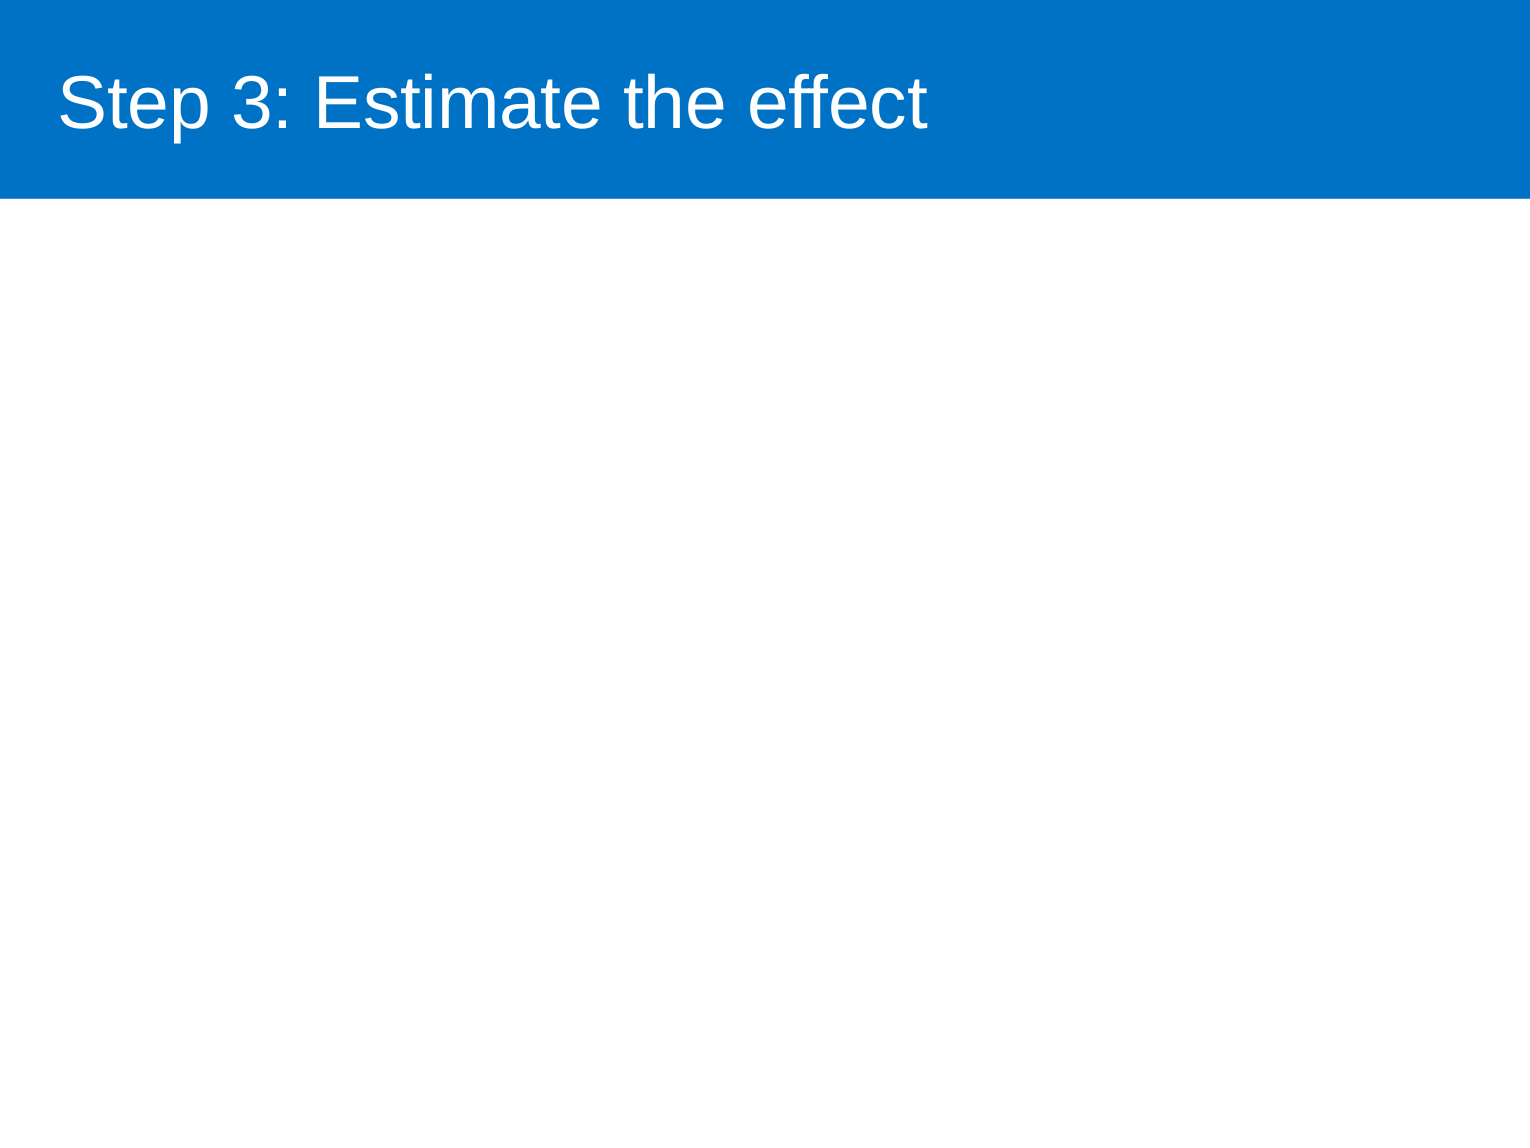

136
# Step 3: Estimate the effect
def linear_causal_estimate(df):
        observed_common_causes = df[['w0']]
        treatment_2d = df["Treatment"].values.reshape(len(df["Treatment"]), -1)

        features = np.concatenate((treatment_2d, observed_common_causes),
                axis=1)
        model = linear_model.LinearRegression()
        model.fit(features, df["Outcome"])
        coefficients = model.coef_
        estimate= {'value':coefficients[0],
                   'intercept':model.intercept_}
        return estimate

estimate = linear_causal_estimate(df)
print("Causal Estimate is " + str(estimate["value"]))